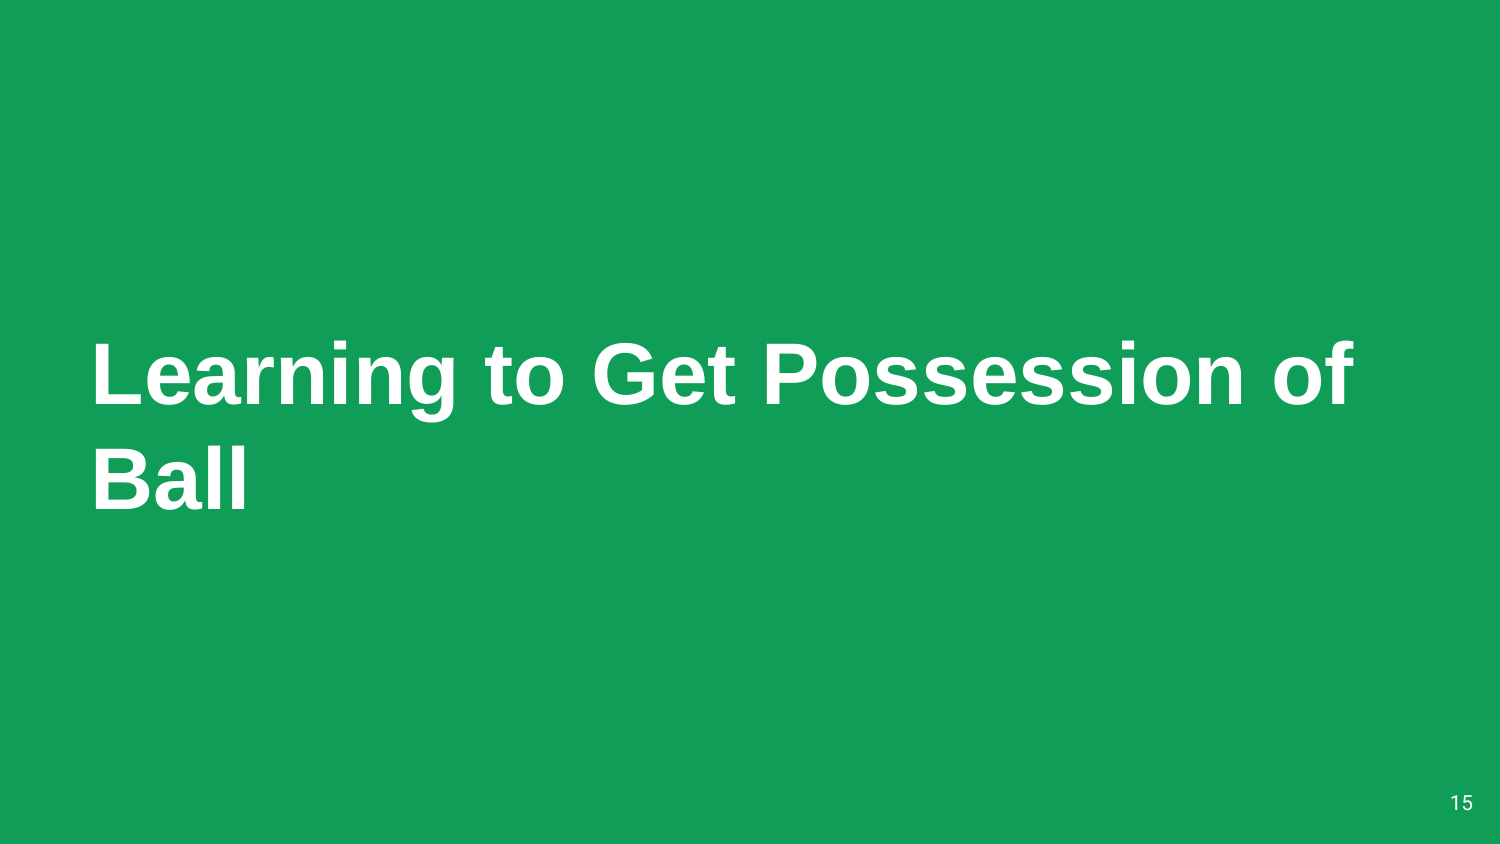

# Learning to Get Possession of Ball
15